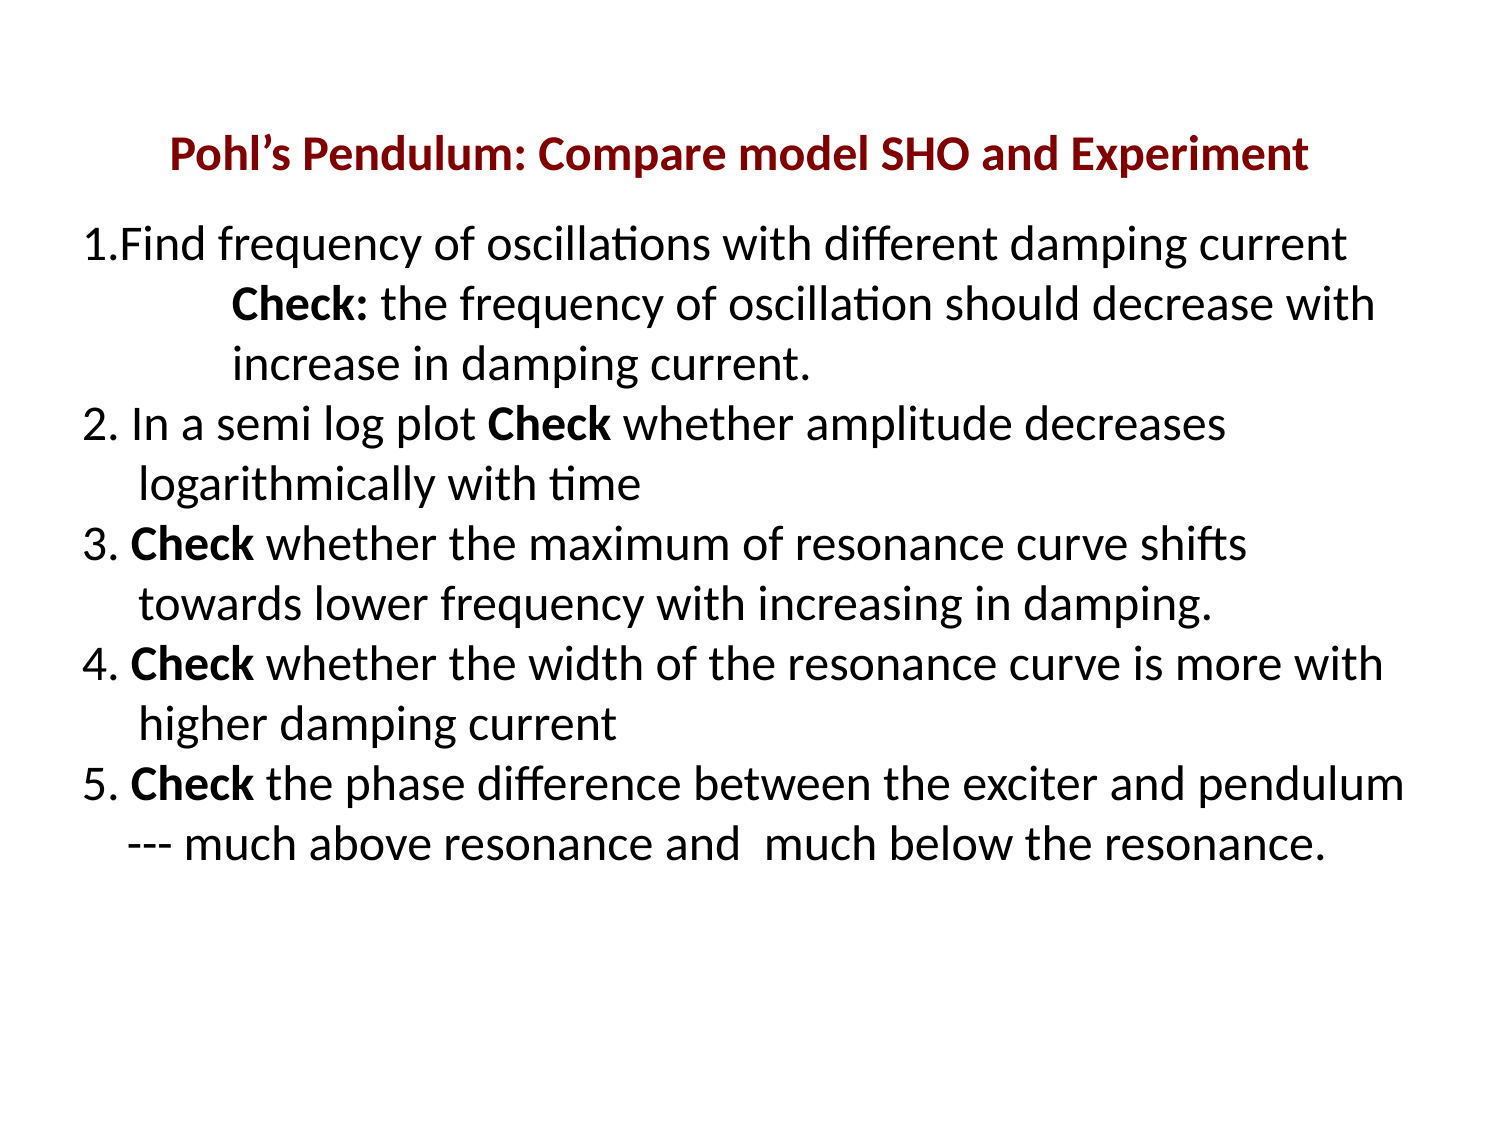

Find frequency of oscillations with different damping current
	Check: the frequency of oscillation should decrease with
	increase in damping current.
2. In a semi log plot Check whether amplitude decreases
     logarithmically with time
3. Check whether the maximum of resonance curve shifts
     towards lower frequency with increasing in damping.
4. Check whether the width of the resonance curve is more with
     higher damping current
5. Check the phase difference between the exciter and pendulum
    --- much above resonance and  much below the resonance.
Pohl’s Pendulum: Compare model SHO and Experiment